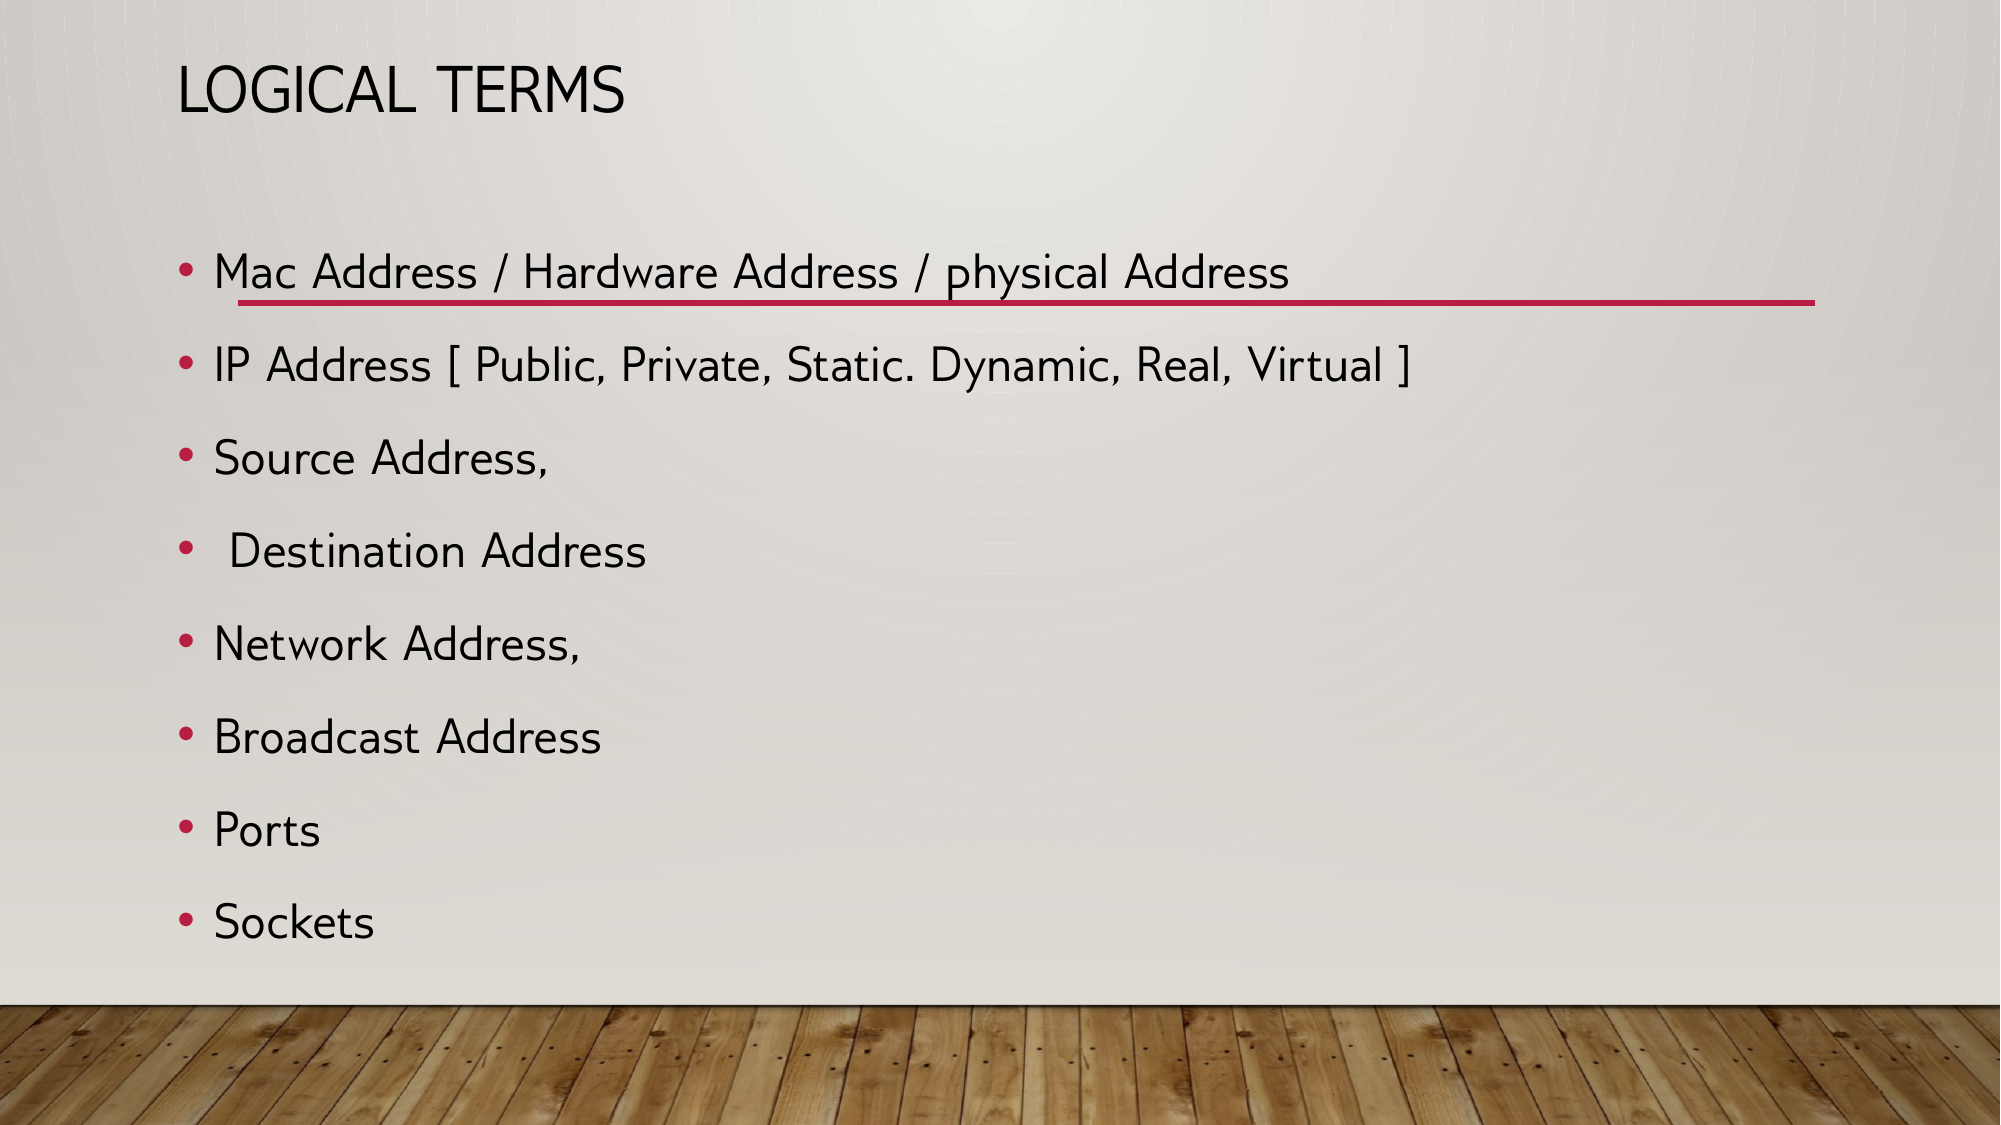

# Logical Terms
Mac Address / Hardware Address / physical Address
IP Address [ Public, Private, Static. Dynamic, Real, Virtual ]
Source Address,
 Destination Address
Network Address,
Broadcast Address
Ports
Sockets